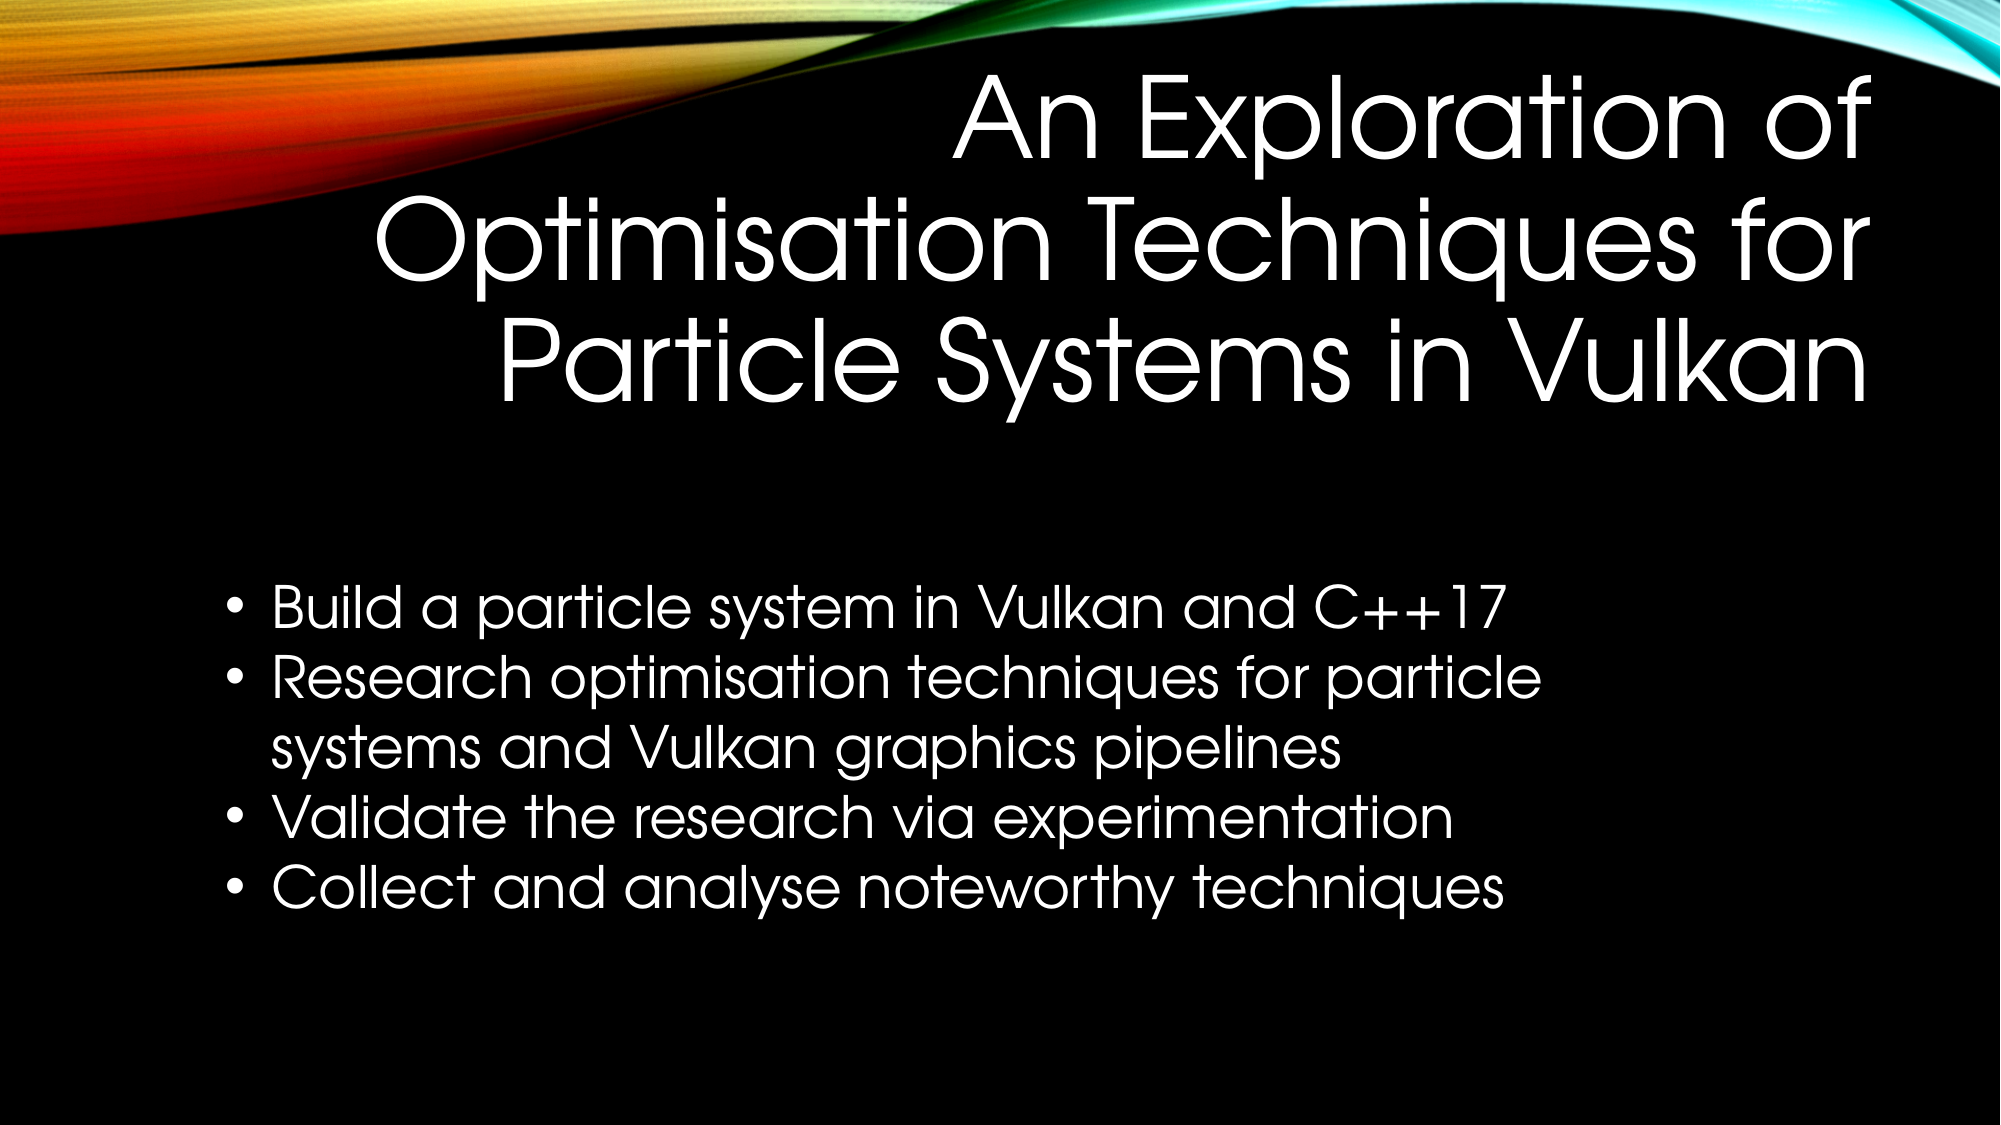

An Exploration of Optimisation Techniques for Particle Systems in Vulkan
Build a particle system in Vulkan and C++17
Research optimisation techniques for particle systems and Vulkan graphics pipelines
Validate the research via experimentation
Collect and analyse noteworthy techniques